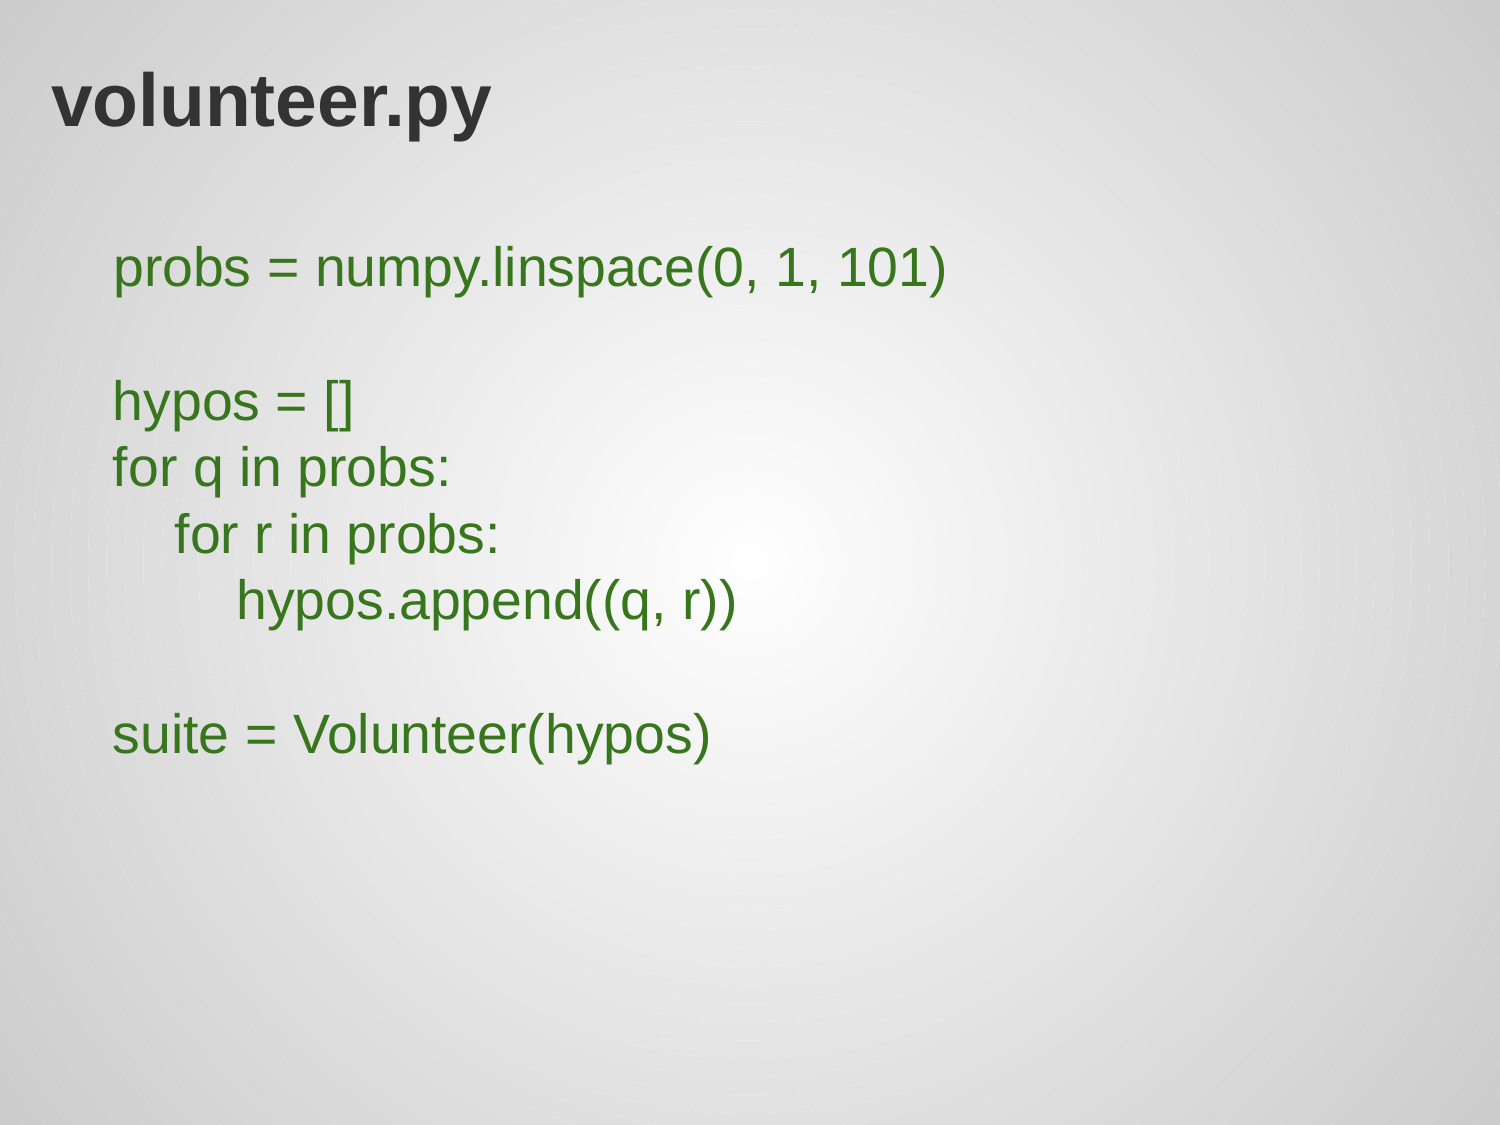

# volunteer.py
    probs = numpy.linspace(0, 1, 101)
    hypos = []
    for q in probs:
        for r in probs:
            hypos.append((q, r))
    suite = Volunteer(hypos)